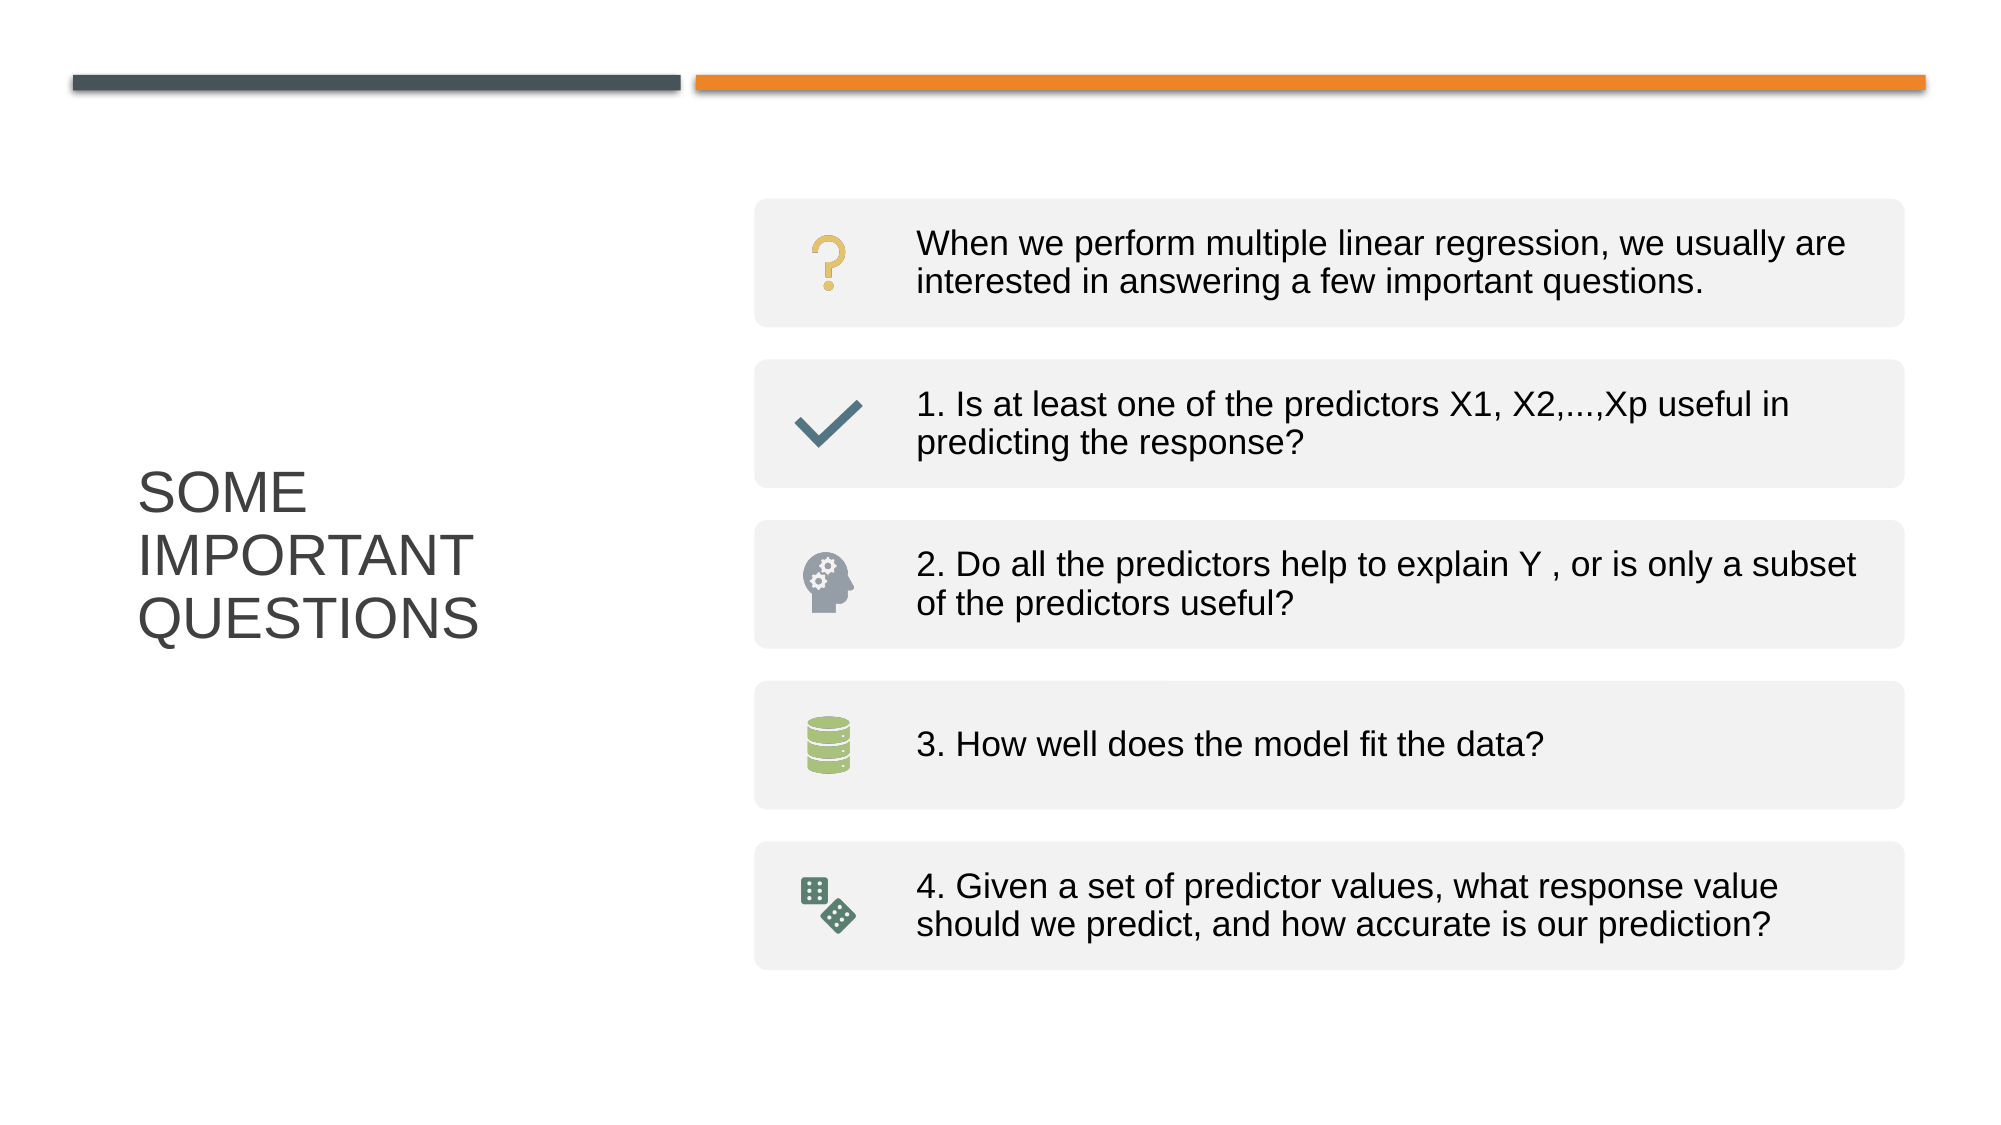

# Some Important Questions
When we perform multiple linear regression, we usually are interested in answering a few important questions.
1. Is at least one of the predictors X1, X2,...,Xp useful in predicting the response?
2. Do all the predictors help to explain Y , or is only a subset of the predictors useful?
3. How well does the model fit the data?
4. Given a set of predictor values, what response value should we predict, and how accurate is our prediction?